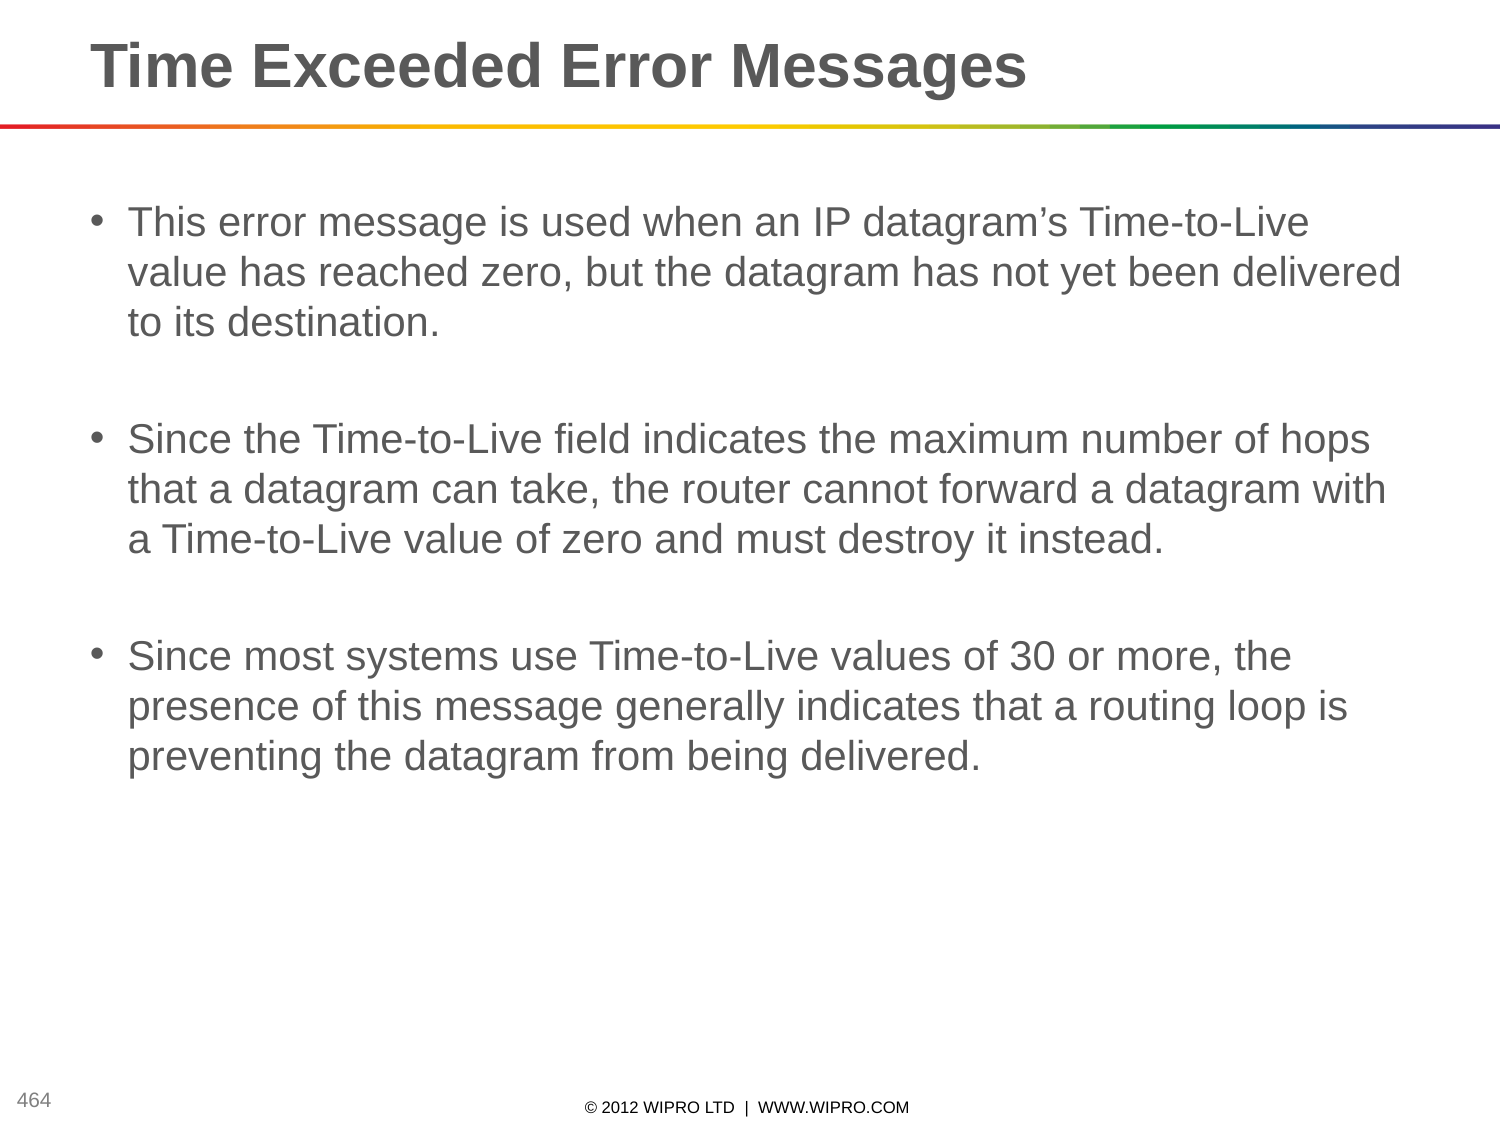

# Time Exceeded Error Messages
This error message is used when an IP datagram’s Time-to-Live value has reached zero, but the datagram has not yet been delivered to its destination.

Since the Time-to-Live field indicates the maximum number of hops that a datagram can take, the router cannot forward a datagram with a Time-to-Live value of zero and must destroy it instead.

Since most systems use Time-to-Live values of 30 or more, the presence of this message generally indicates that a routing loop is preventing the datagram from being delivered.